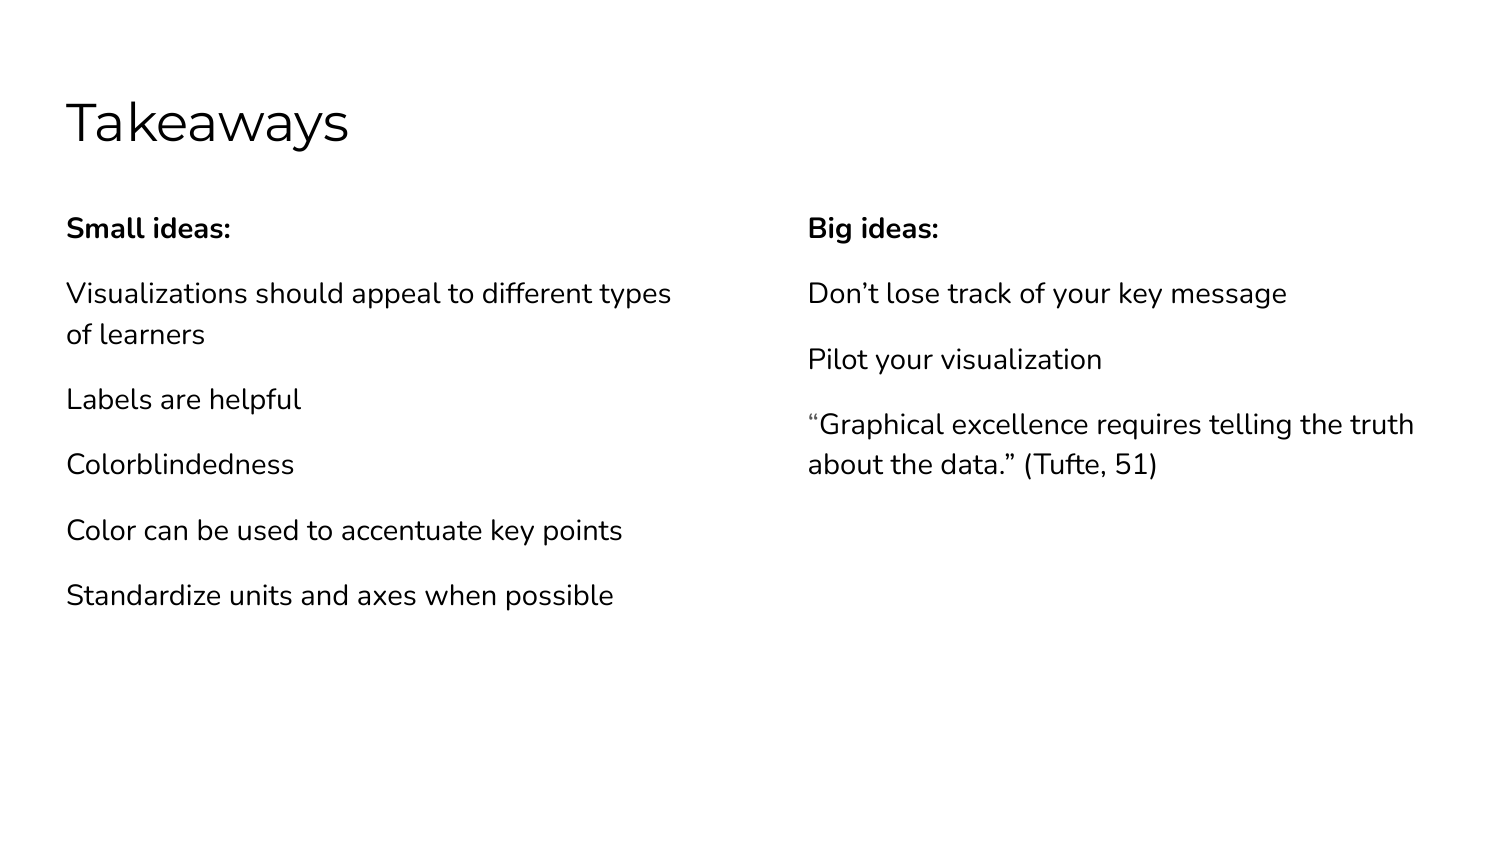

# Takeaways
Small ideas:
Visualizations should appeal to different types of learners
Labels are helpful
Colorblindedness
Color can be used to accentuate key points
Standardize units and axes when possible

Big ideas:
Don’t lose track of your key message
Pilot your visualization
“Graphical excellence requires telling the truth about the data.” (Tufte, 51)